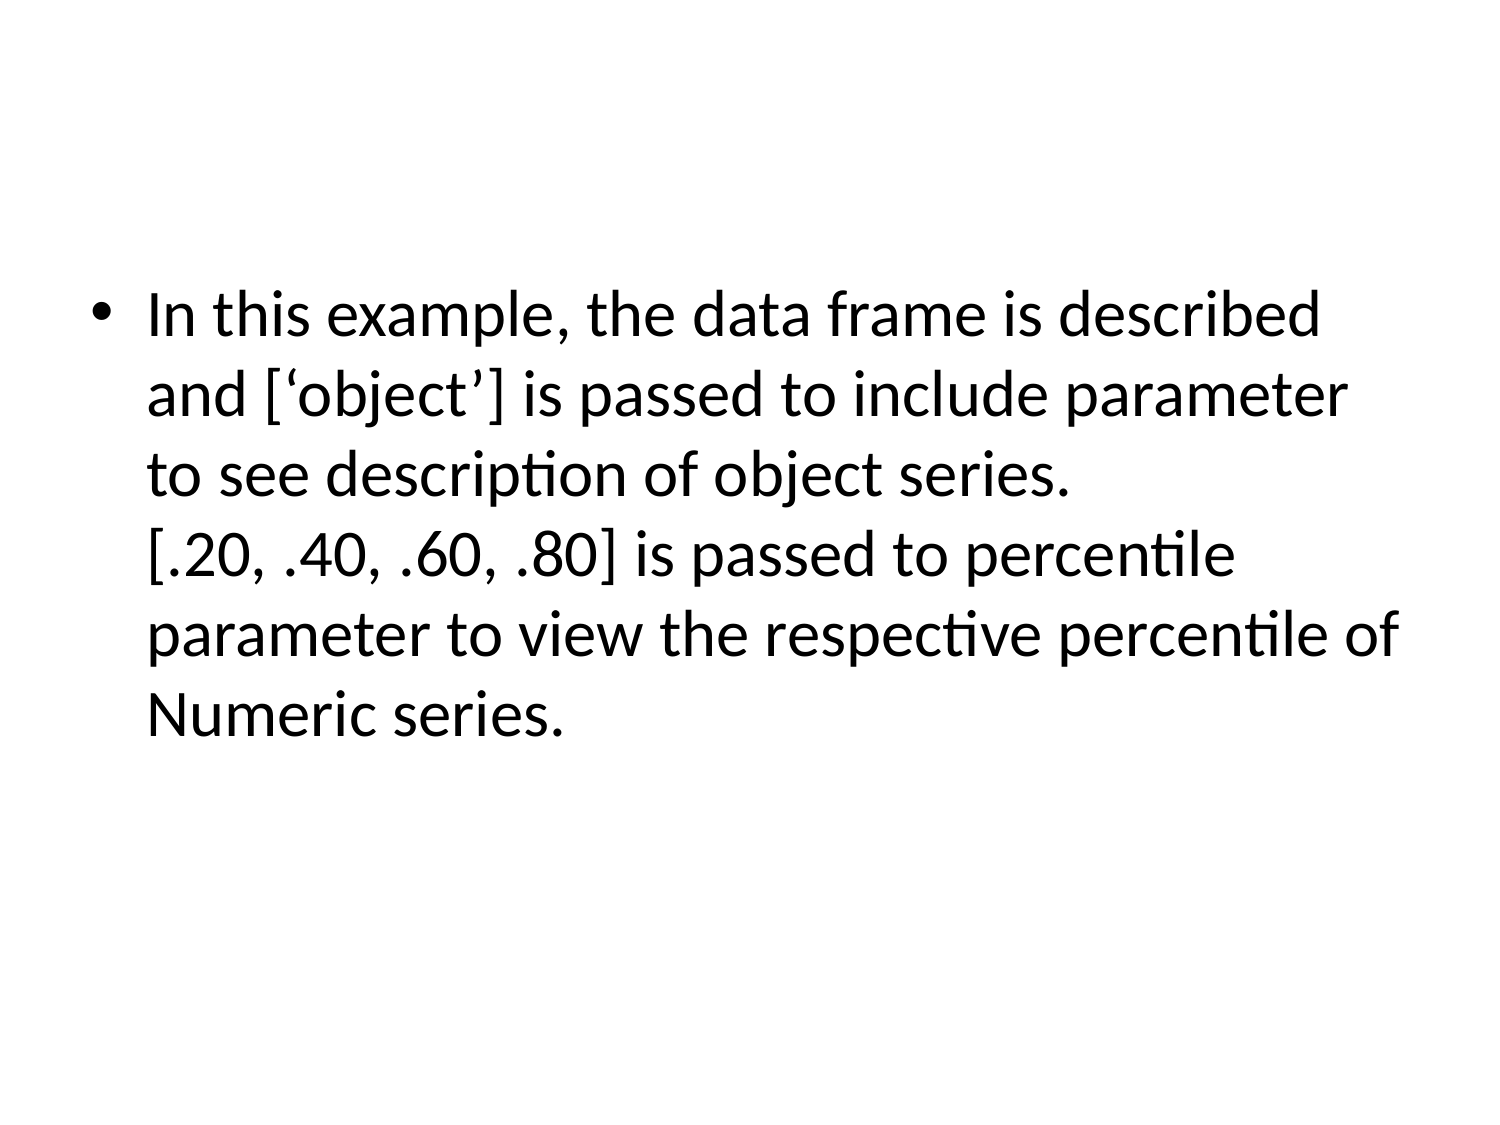

In this example, the data frame is described and [‘object’] is passed to include parameter to see description of object series. [.20, .40, .60, .80] is passed to percentile parameter to view the respective percentile of Numeric series.